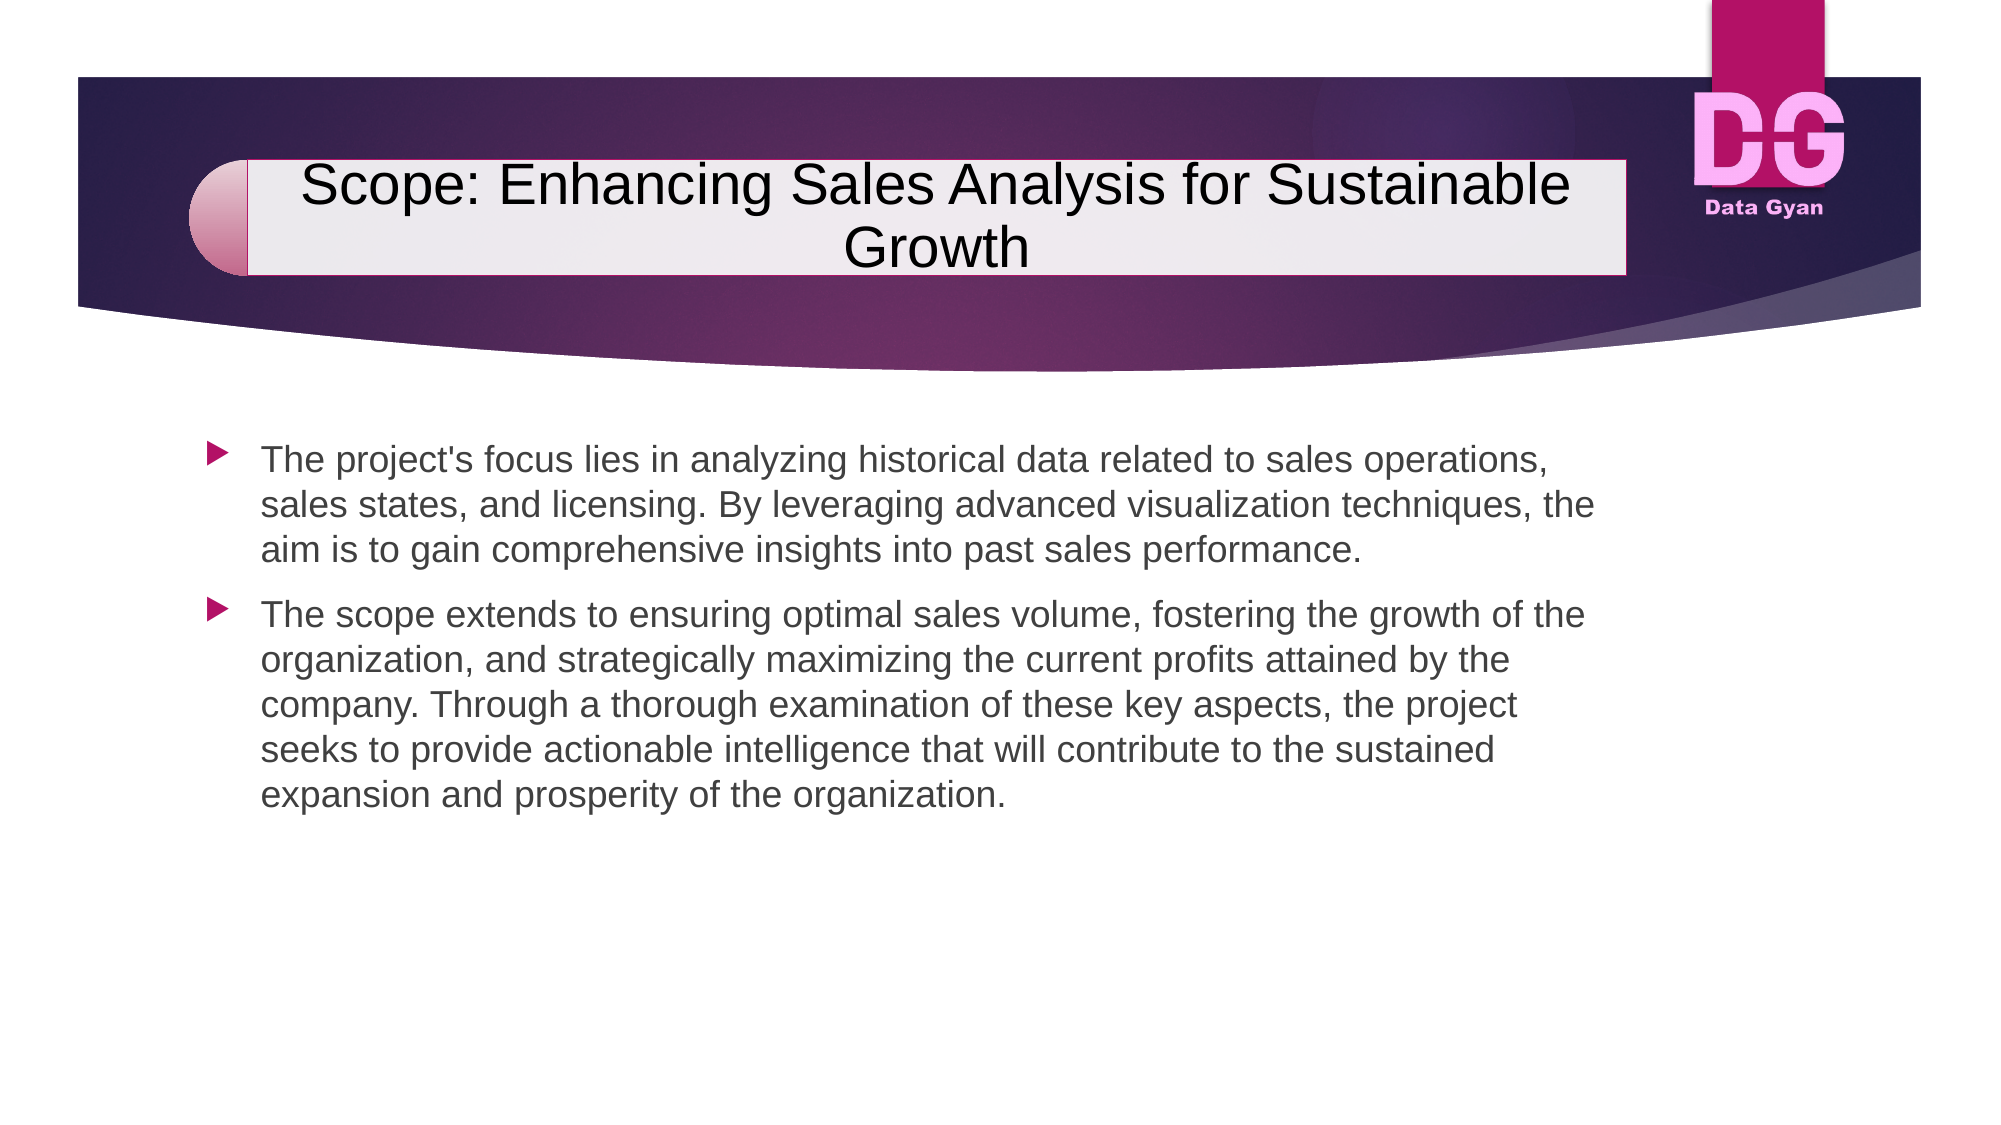

Scope: Enhancing Sales Analysis for Sustainable Growth
The project's focus lies in analyzing historical data related to sales operations, sales states, and licensing. By leveraging advanced visualization techniques, the aim is to gain comprehensive insights into past sales performance.
The scope extends to ensuring optimal sales volume, fostering the growth of the organization, and strategically maximizing the current profits attained by the company. Through a thorough examination of these key aspects, the project seeks to provide actionable intelligence that will contribute to the sustained expansion and prosperity of the organization.